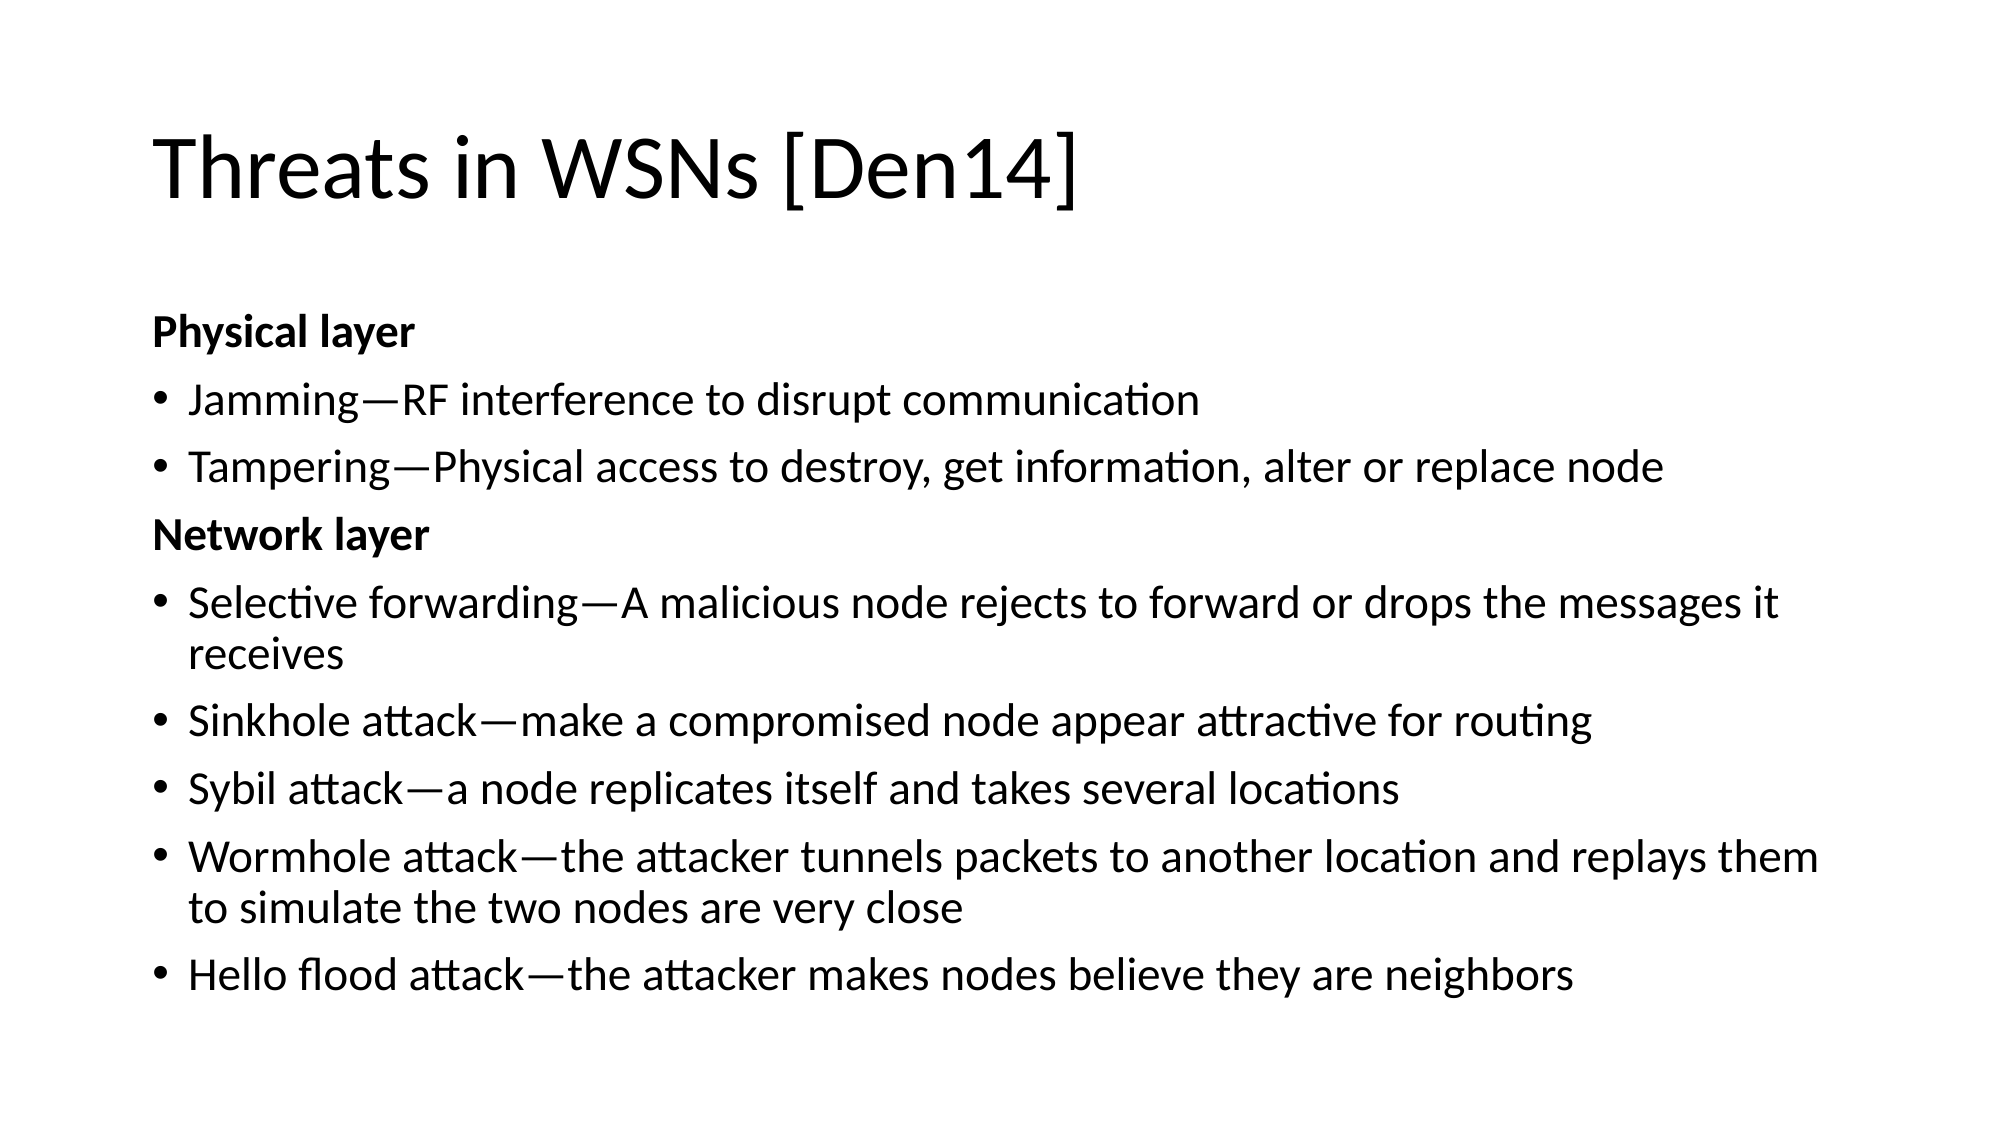

# Threats in WSNs [Den14]
Physical layer
Jamming—RF interference to disrupt communication
Tampering—Physical access to destroy, get information, alter or replace node
Network layer
Selective forwarding—A malicious node rejects to forward or drops the messages it receives
Sinkhole attack—make a compromised node appear attractive for routing
Sybil attack—a node replicates itself and takes several locations
Wormhole attack—the attacker tunnels packets to another location and replays them to simulate the two nodes are very close
Hello flood attack—the attacker makes nodes believe they are neighbors